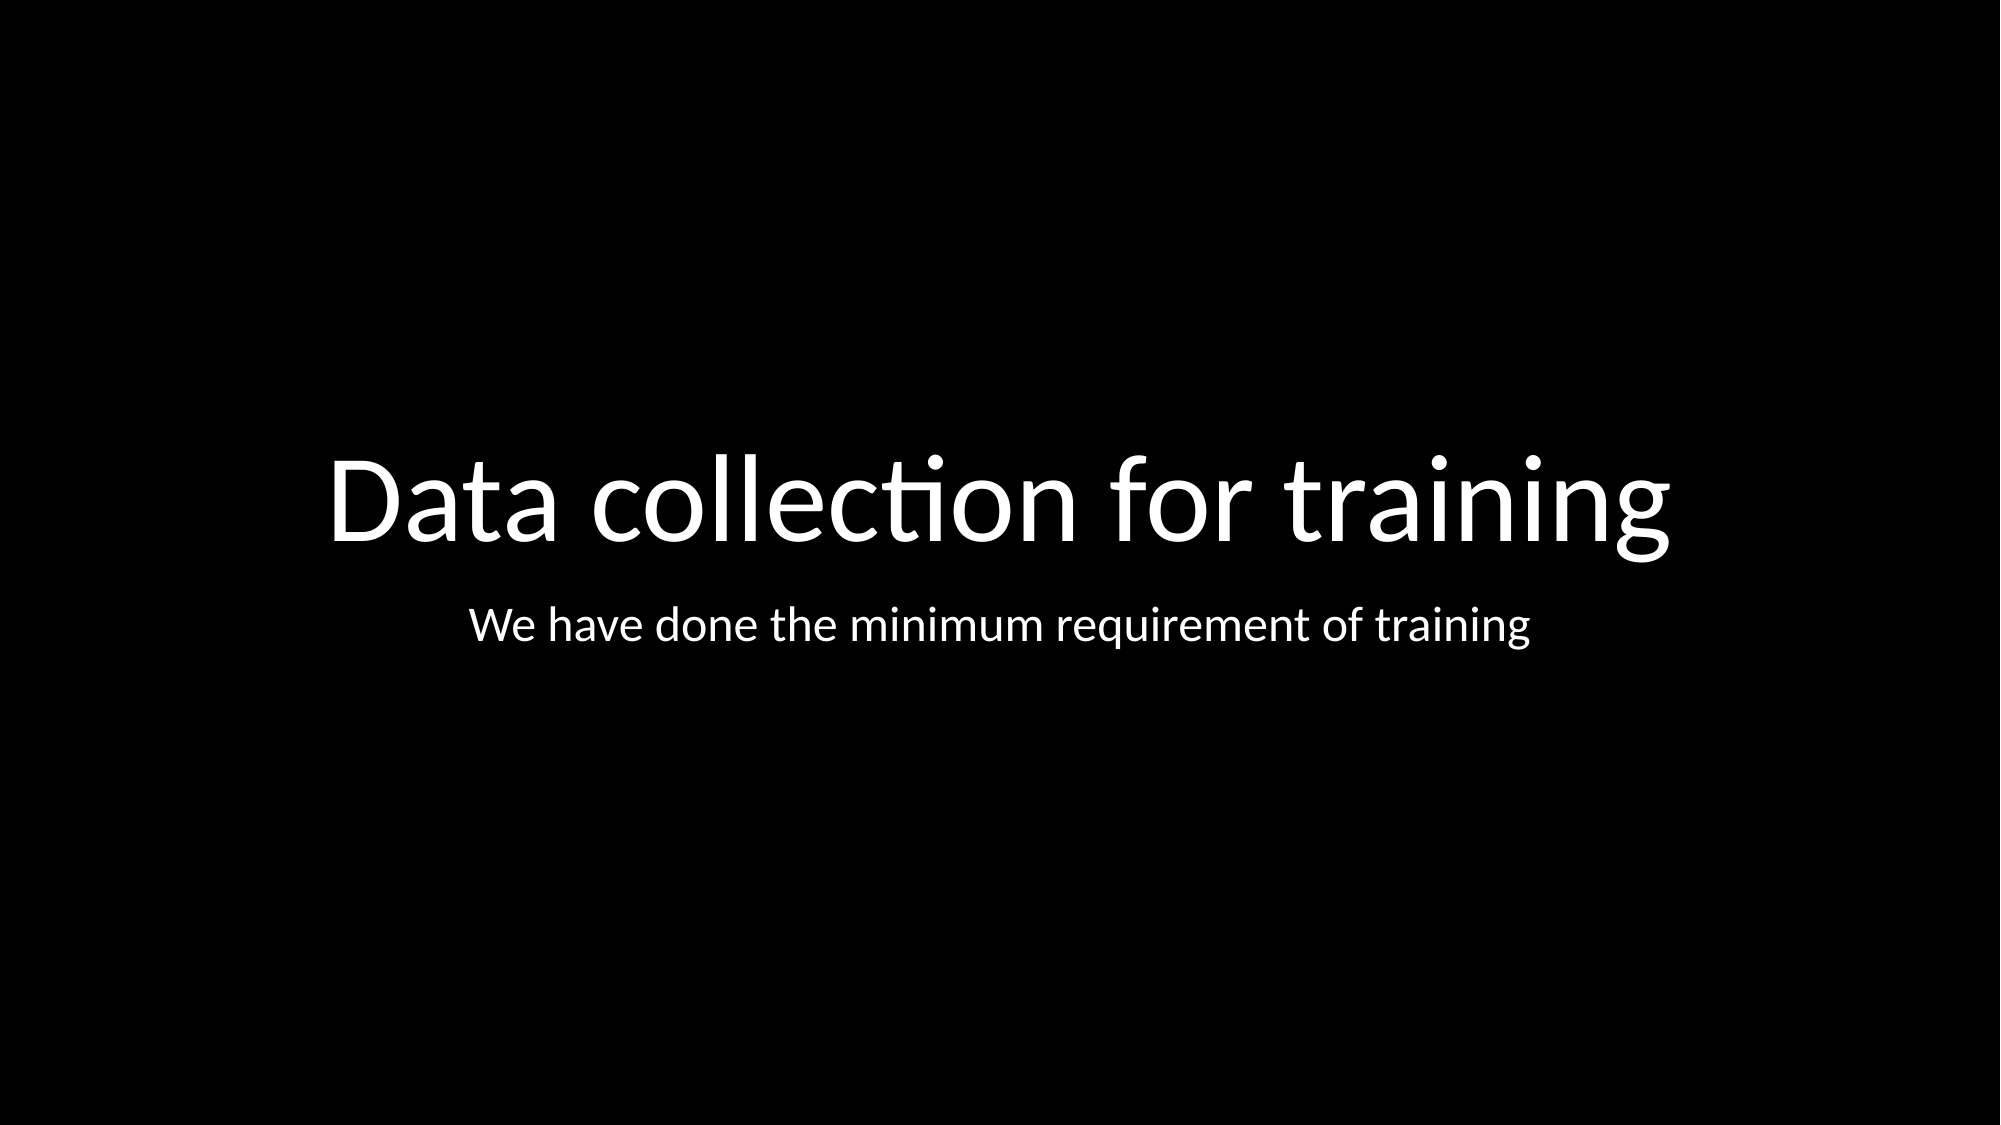

# Data collection for training
We have done the minimum requirement of training